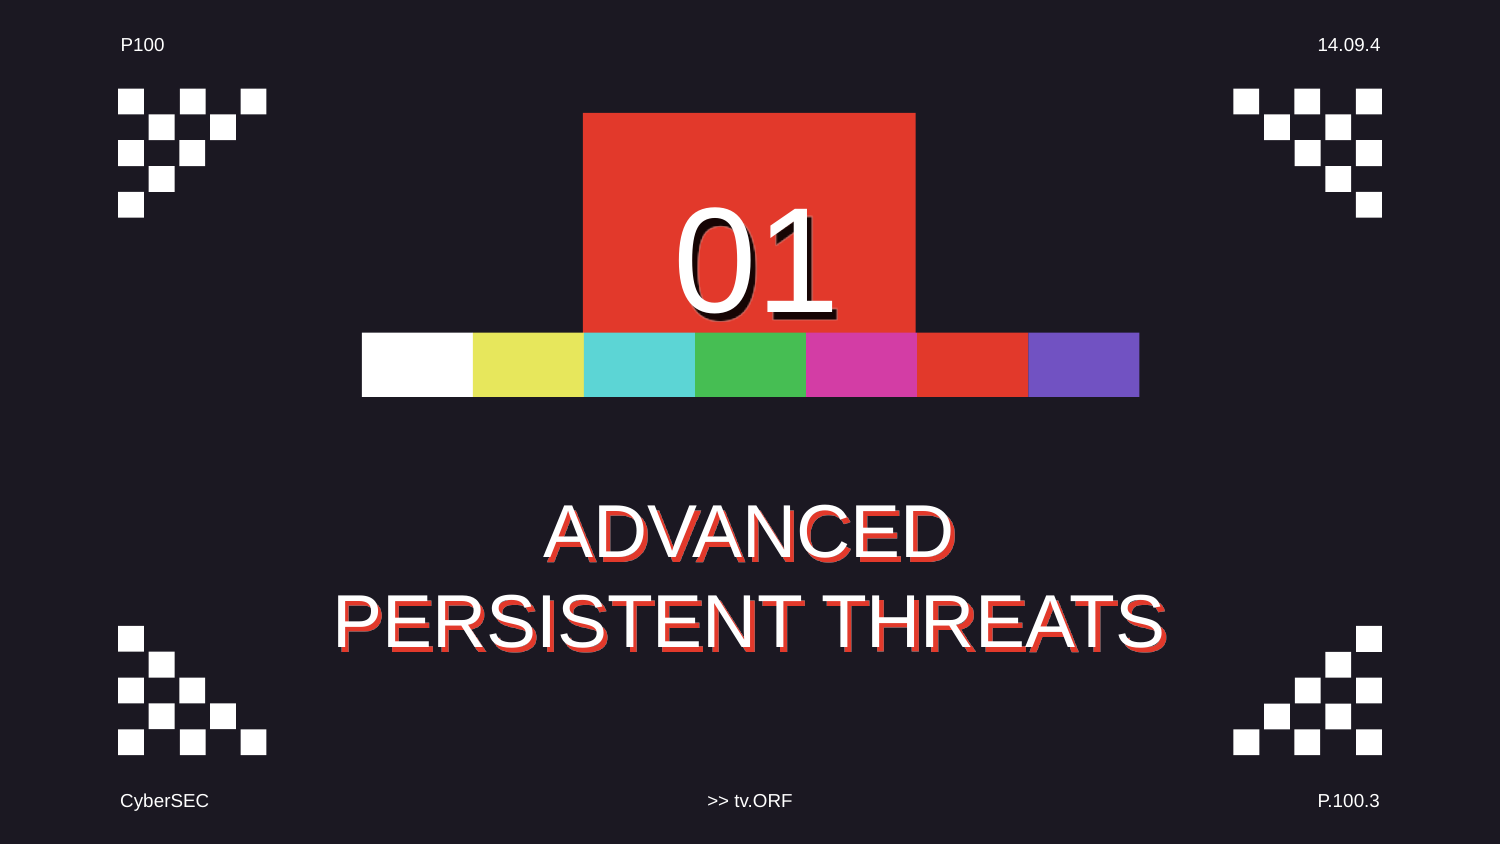

01

# ADVANCED PERSISTENT THREATS
CyberSEC
>> tv.ORF
P.100.3